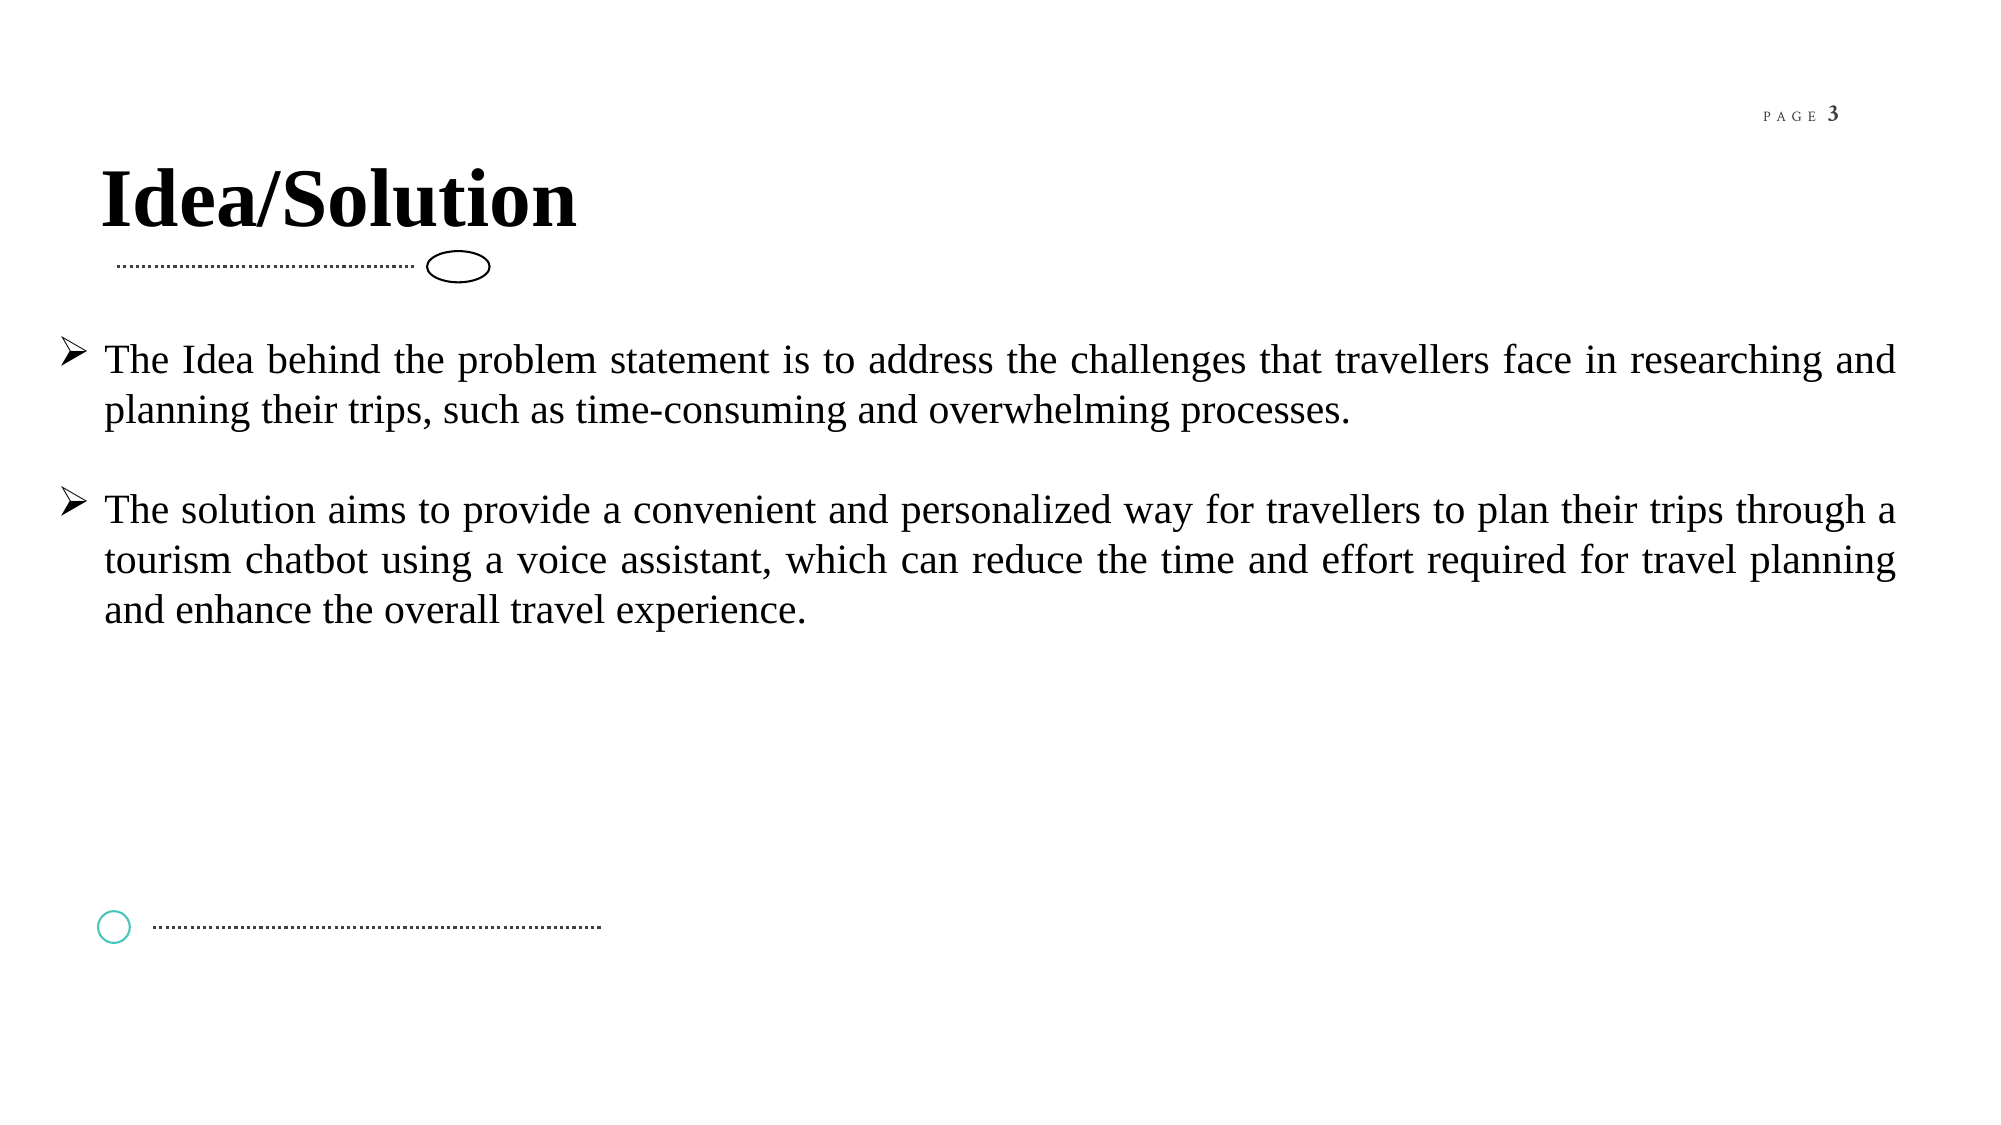

Idea/Solution

The Idea behind the problem statement is to address the challenges that travellers face in researching and planning their trips, such as time-consuming and overwhelming processes.

The solution aims to provide a convenient and personalized way for travellers to plan their trips through a tourism chatbot using a voice assistant, which can reduce the time and effort required for travel planning and enhance the overall travel experience.